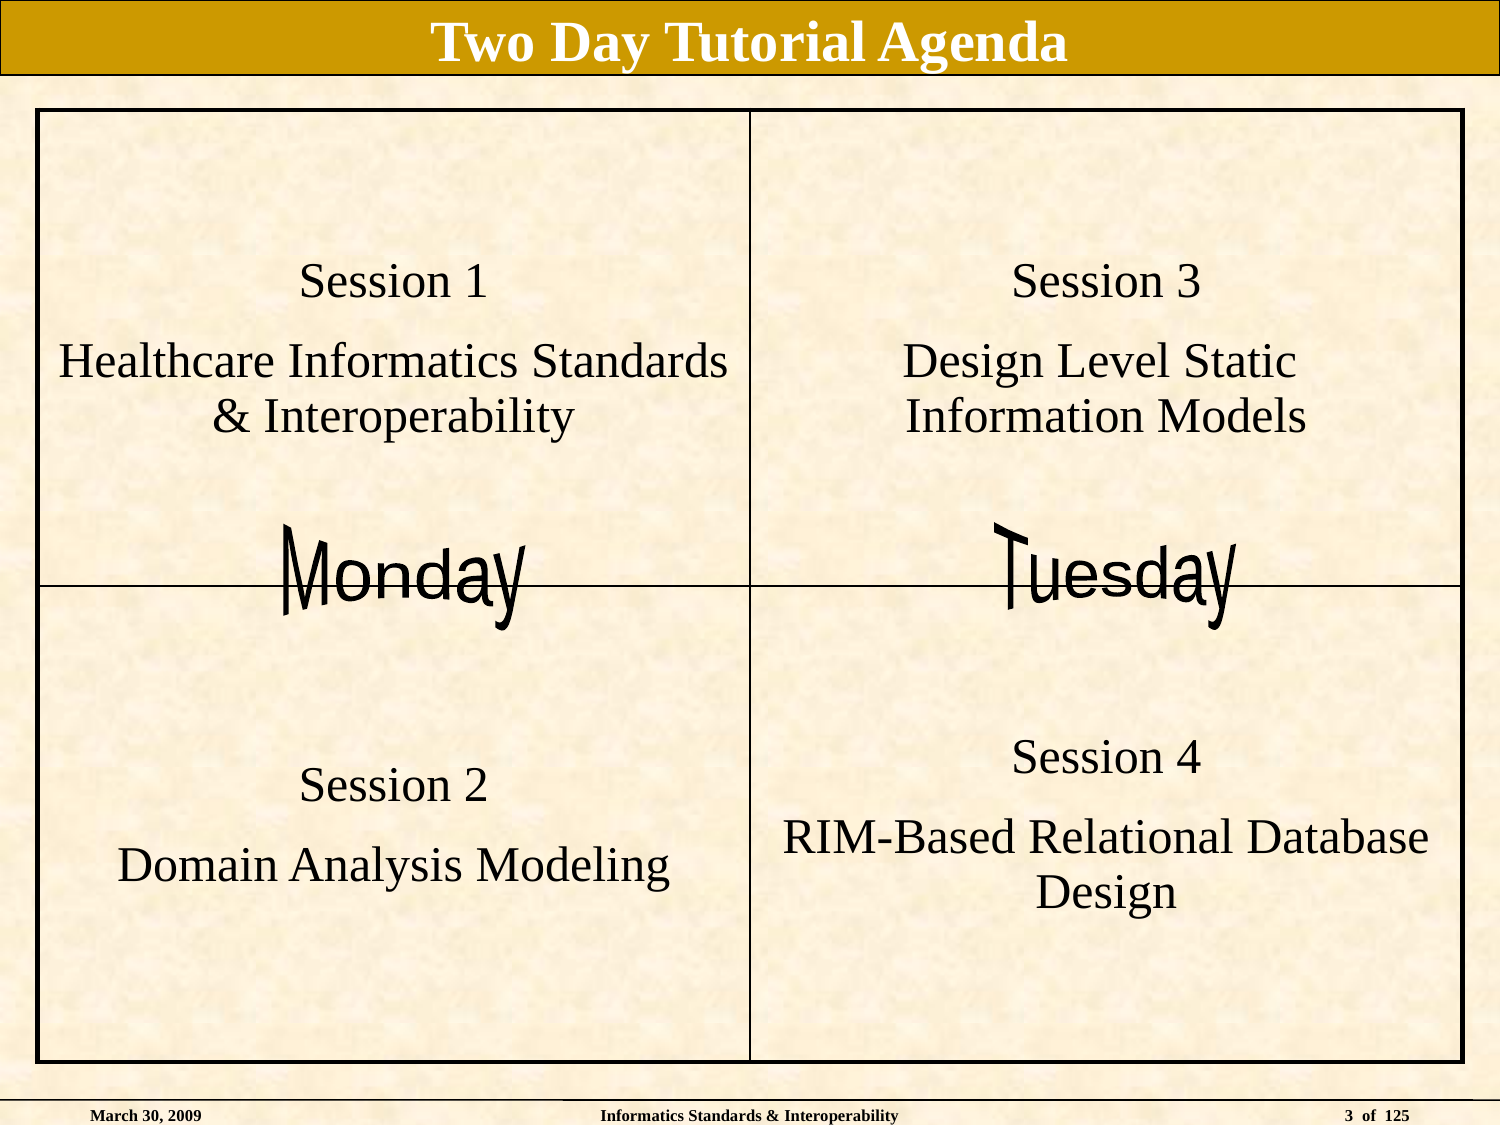

# Two Day Tutorial Agenda
| Session 1 Healthcare Informatics Standards & Interoperability | Session 3 Design Level Static Information Models |
| --- | --- |
| Session 2 Domain Analysis Modeling | Session 4 RIM-Based Relational Database Design |
Tuesday
Monday
March 30, 2009
Informatics Standards & Interoperability
3  of  125